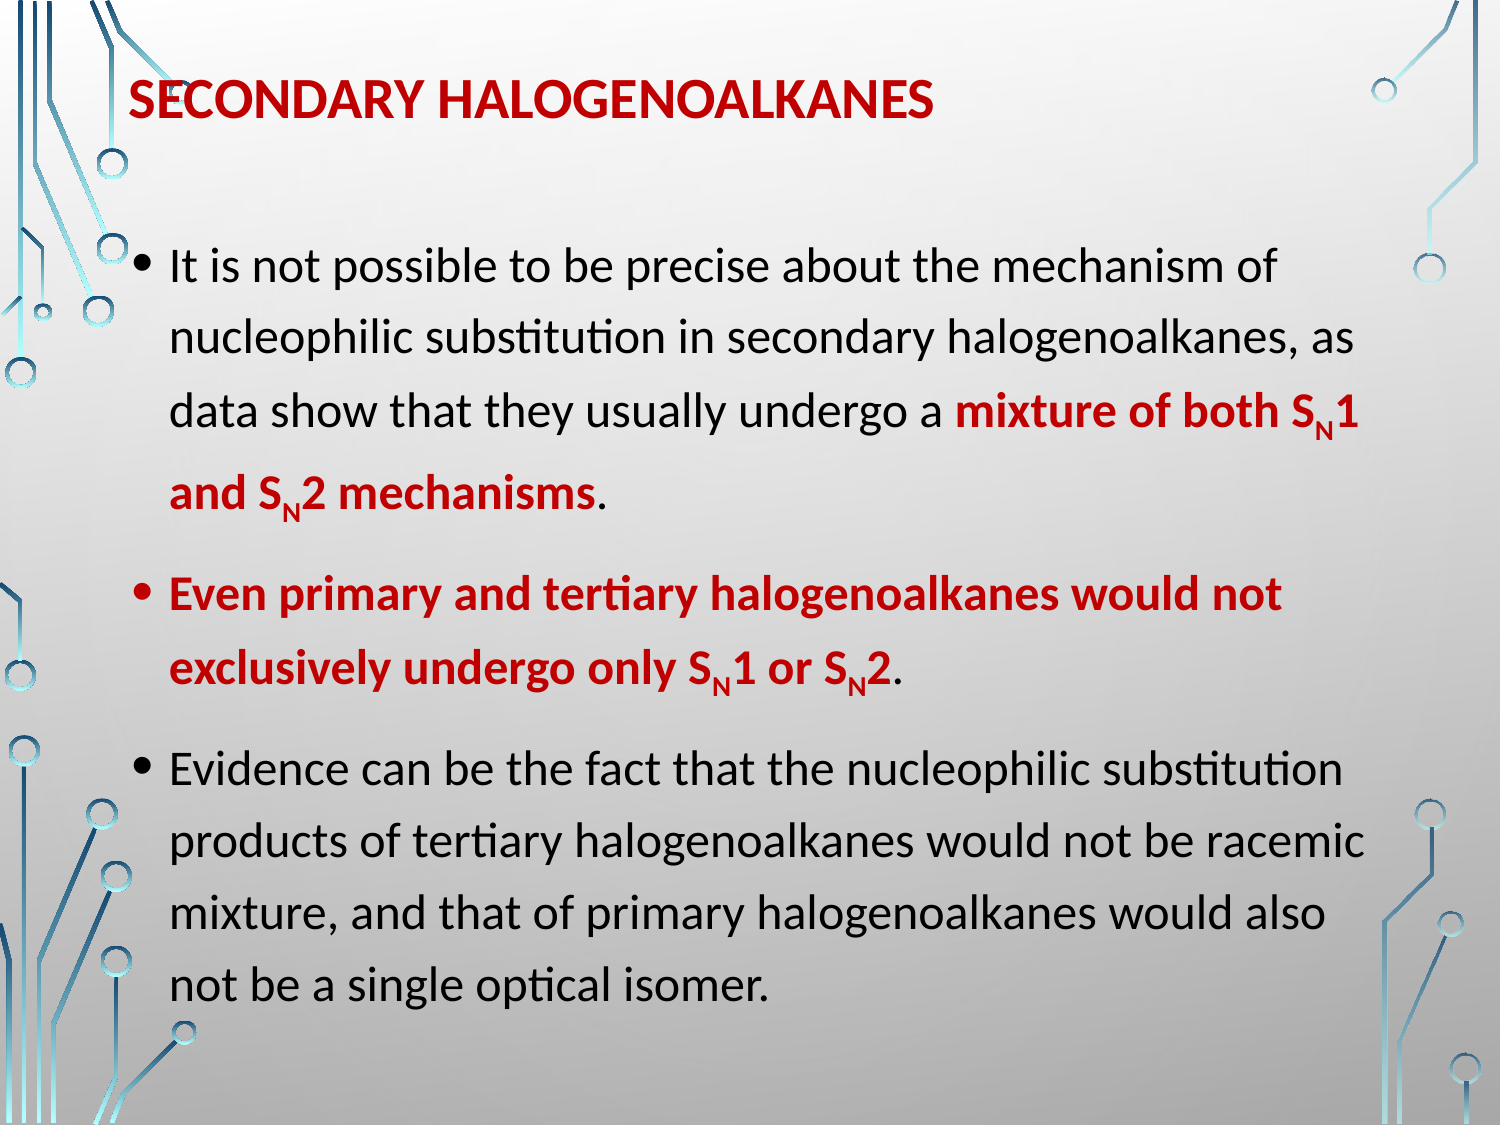

# Secondary halogenoalkanes
It is not possible to be precise about the mechanism of nucleophilic substitution in secondary halogenoalkanes, as data show that they usually undergo a mixture of both SN1 and SN2 mechanisms.
Even primary and tertiary halogenoalkanes would not exclusively undergo only SN1 or SN2.
Evidence can be the fact that the nucleophilic substitution products of tertiary halogenoalkanes would not be racemic mixture, and that of primary halogenoalkanes would also not be a single optical isomer.